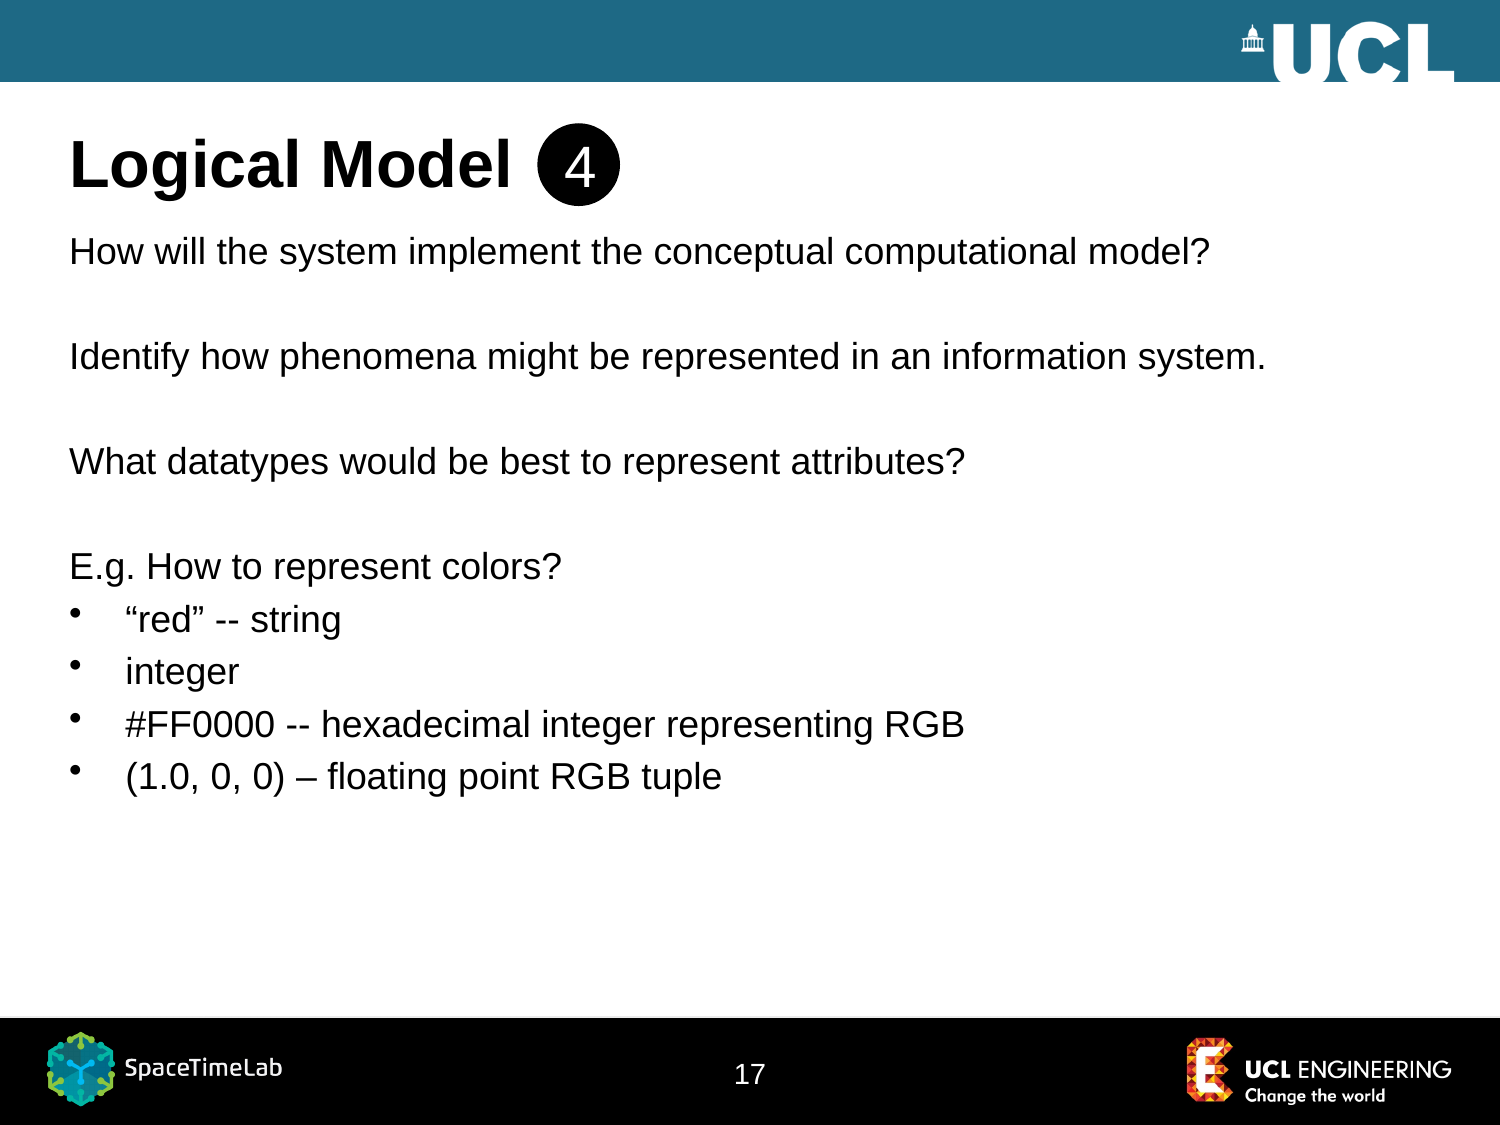

# Logical Model
4
How will the system implement the conceptual computational model?

Identify how phenomena might be represented in an information system.

What datatypes would be best to represent attributes?

E.g. How to represent colors?
“red” -- string
integer
#FF0000 -- hexadecimal integer representing RGB
(1.0, 0, 0) – floating point RGB tuple

18